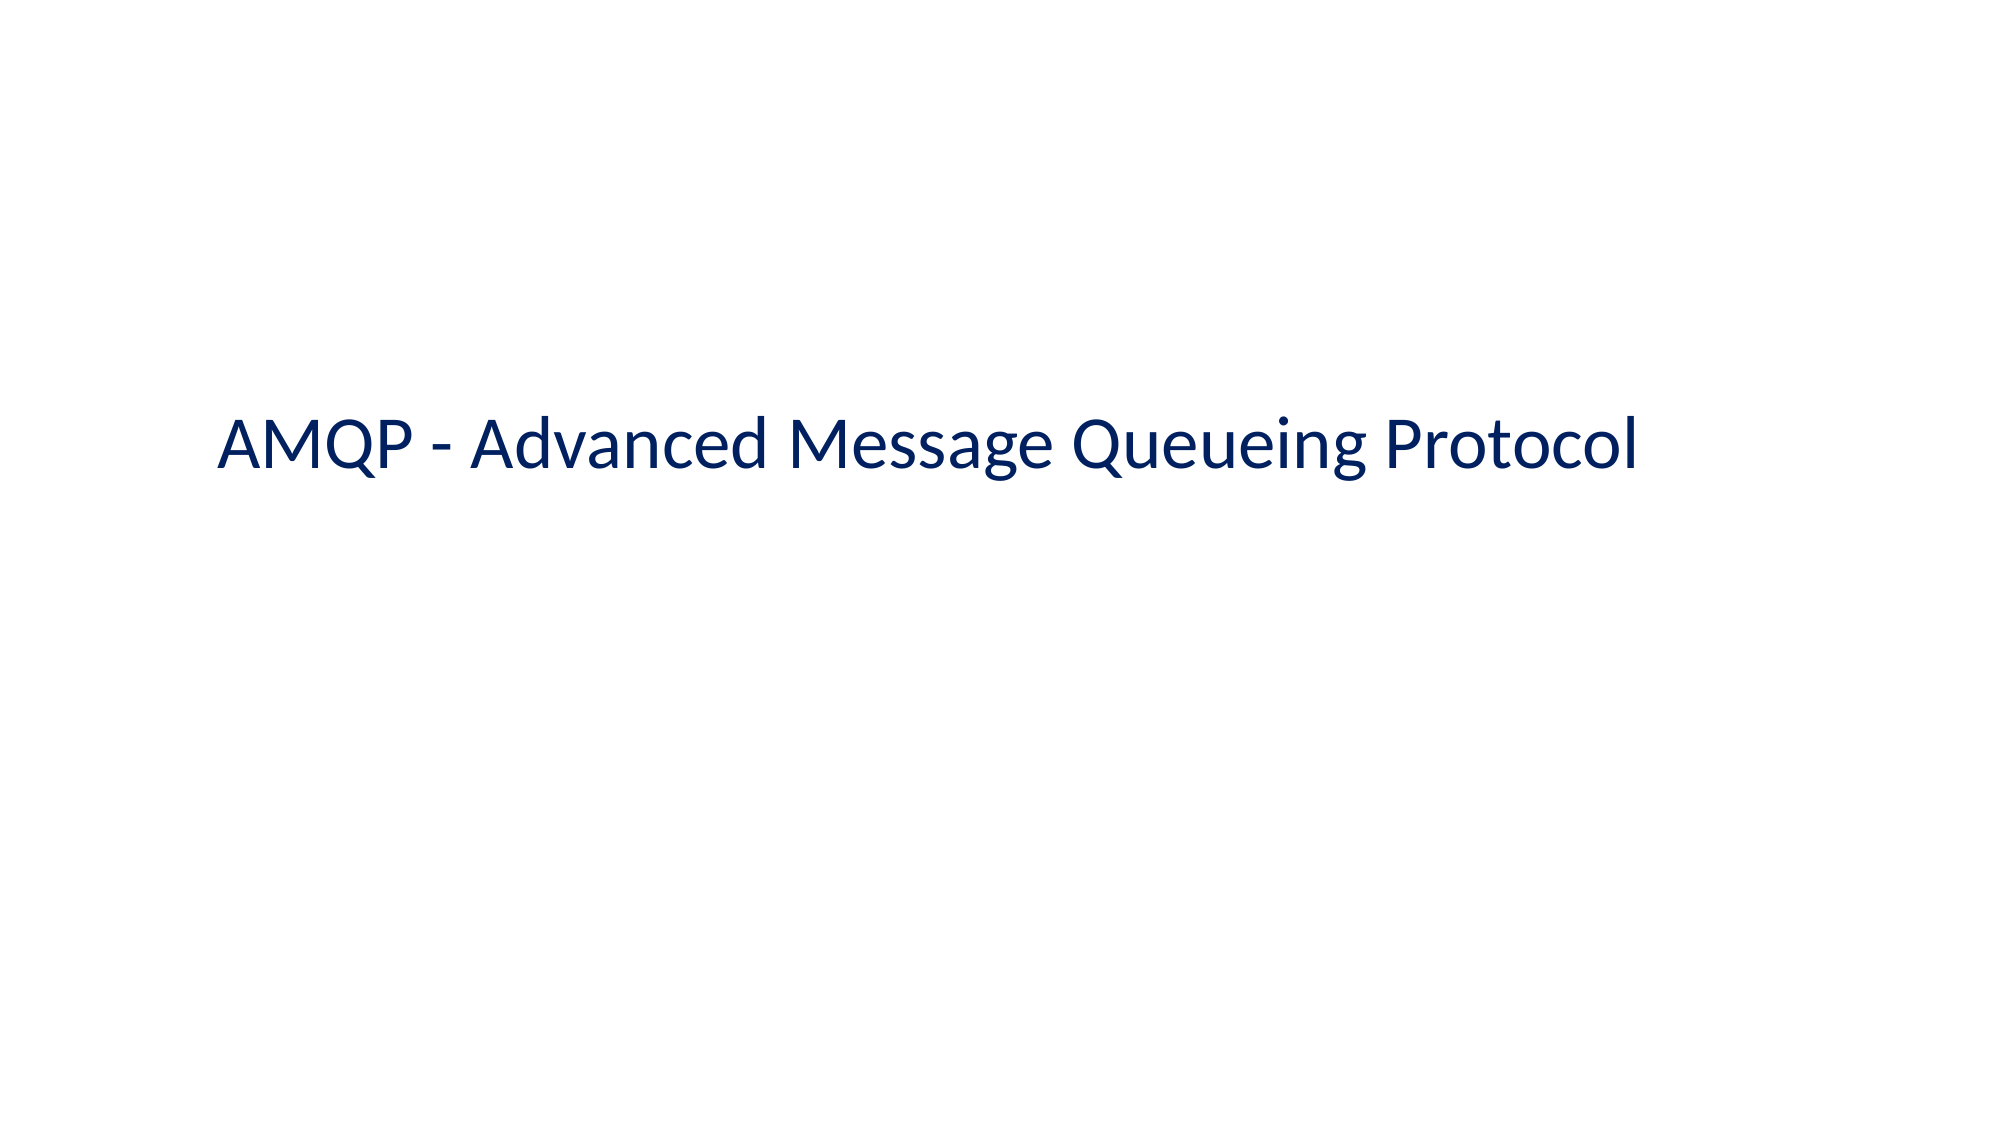

# AMQP - Advanced Message Queueing Protocol